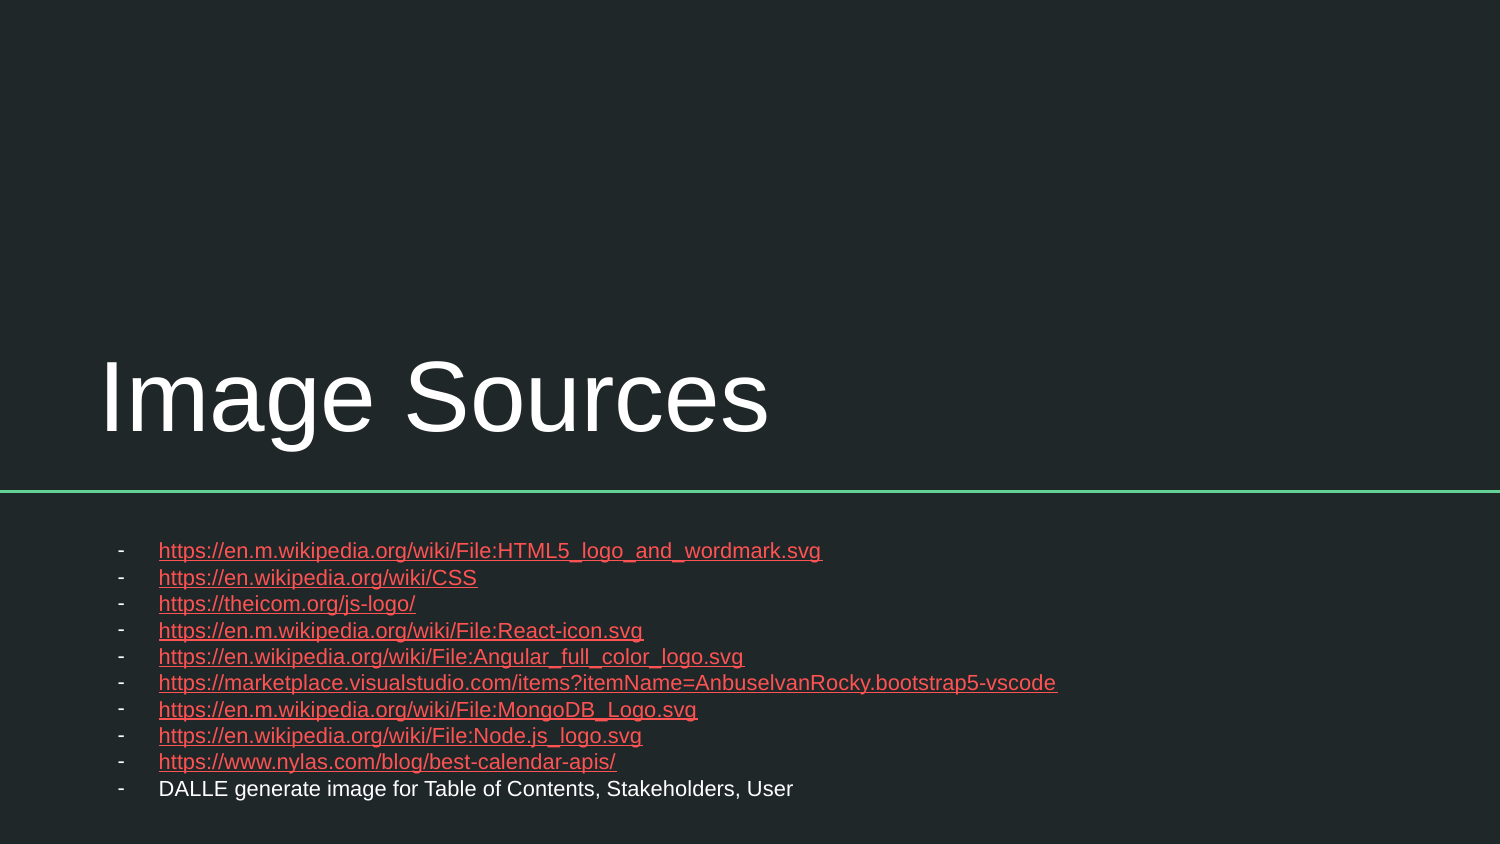

# Image Sources
https://en.m.wikipedia.org/wiki/File:HTML5_logo_and_wordmark.svg
https://en.wikipedia.org/wiki/CSS
https://theicom.org/js-logo/
https://en.m.wikipedia.org/wiki/File:React-icon.svg
https://en.wikipedia.org/wiki/File:Angular_full_color_logo.svg
https://marketplace.visualstudio.com/items?itemName=AnbuselvanRocky.bootstrap5-vscode
https://en.m.wikipedia.org/wiki/File:MongoDB_Logo.svg
https://en.wikipedia.org/wiki/File:Node.js_logo.svg
https://www.nylas.com/blog/best-calendar-apis/
DALLE generate image for Table of Contents, Stakeholders, User